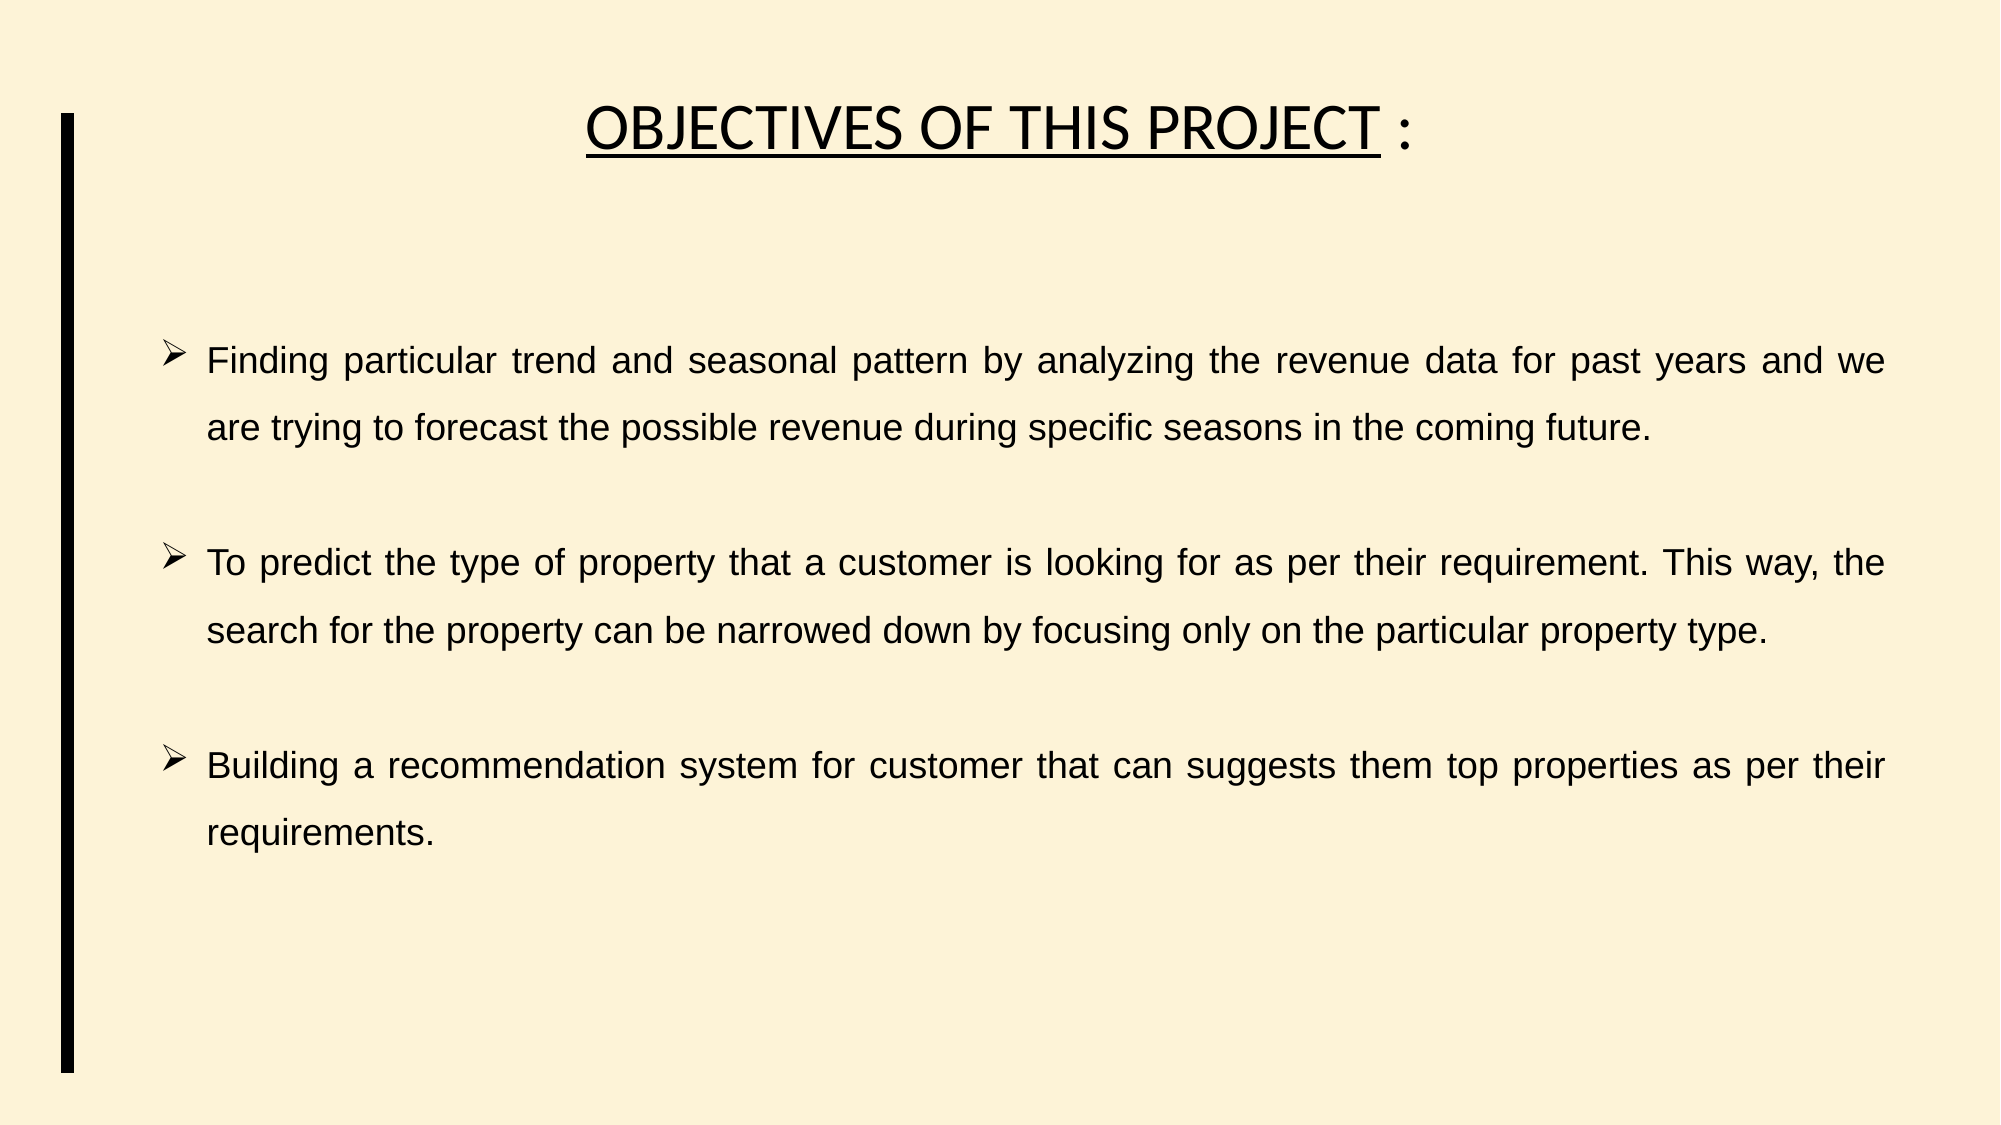

# OBJECTIVES OF THIS PROJECT :

Finding particular trend and seasonal pattern by analyzing the revenue data for past years and we are trying to forecast the possible revenue during specific seasons in the coming future.

To predict the type of property that a customer is looking for as per their requirement. This way, the search for the property can be narrowed down by focusing only on the particular property type.

Building a recommendation system for customer that can suggests them top properties as per their requirements.